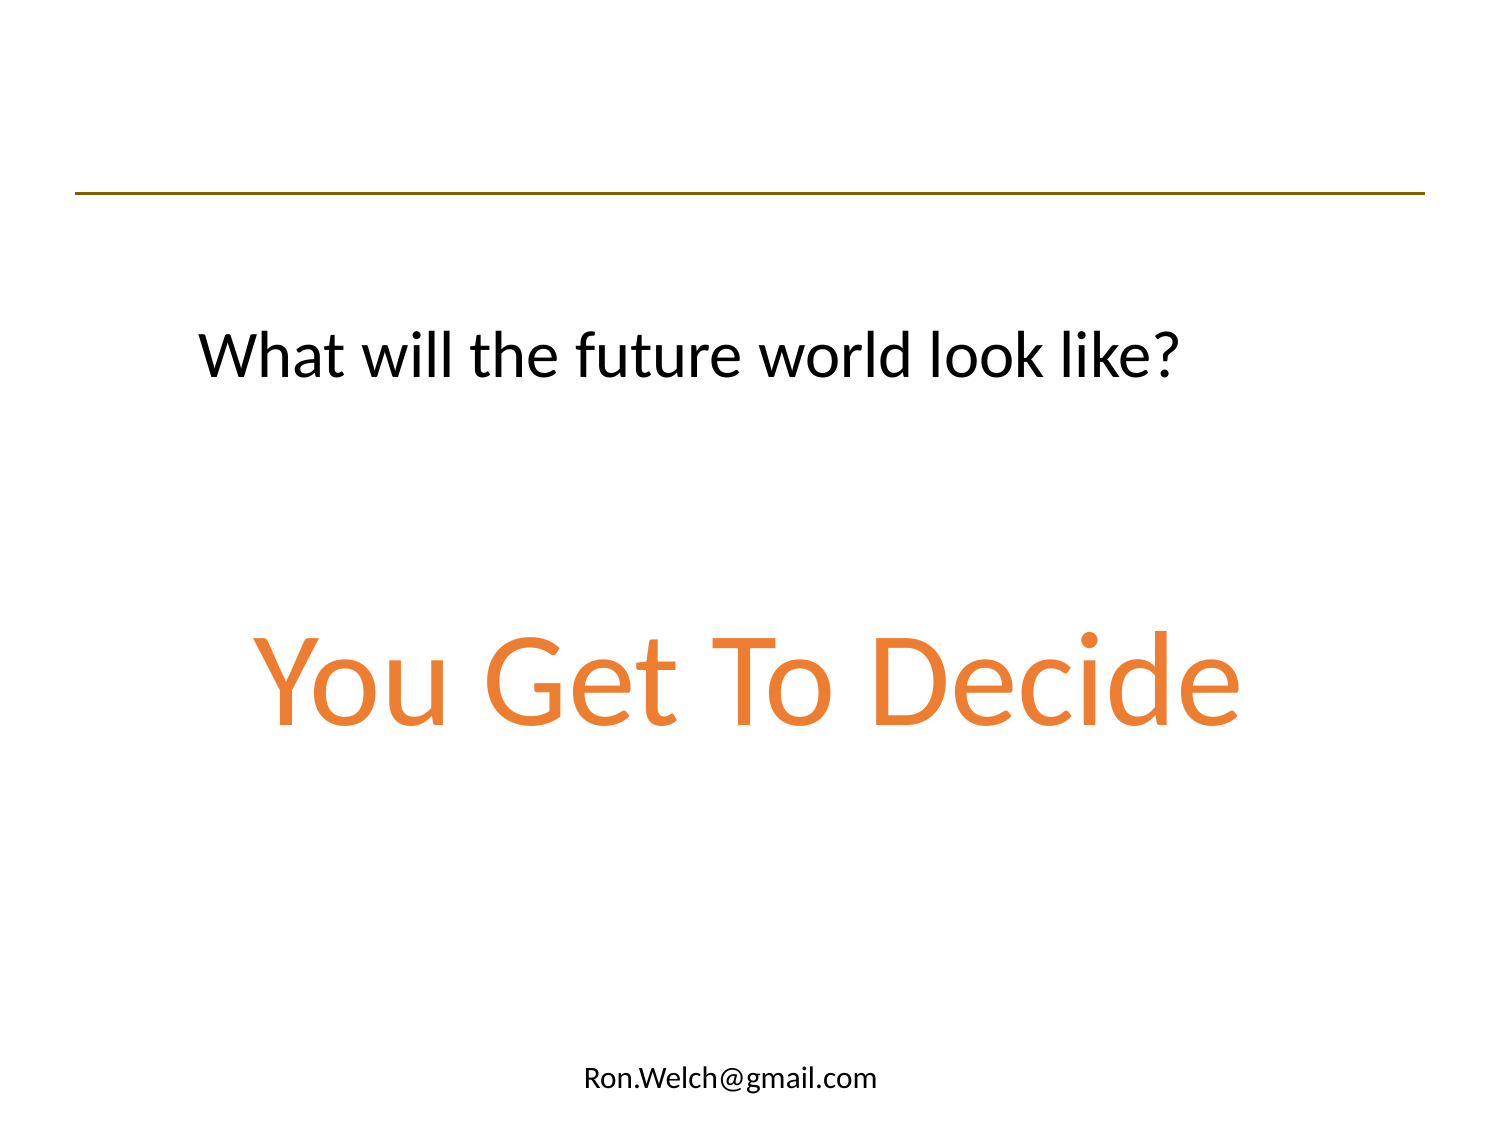

What will the future world look like?
You Get To Decide
Ron.Welch@gmail.com
53